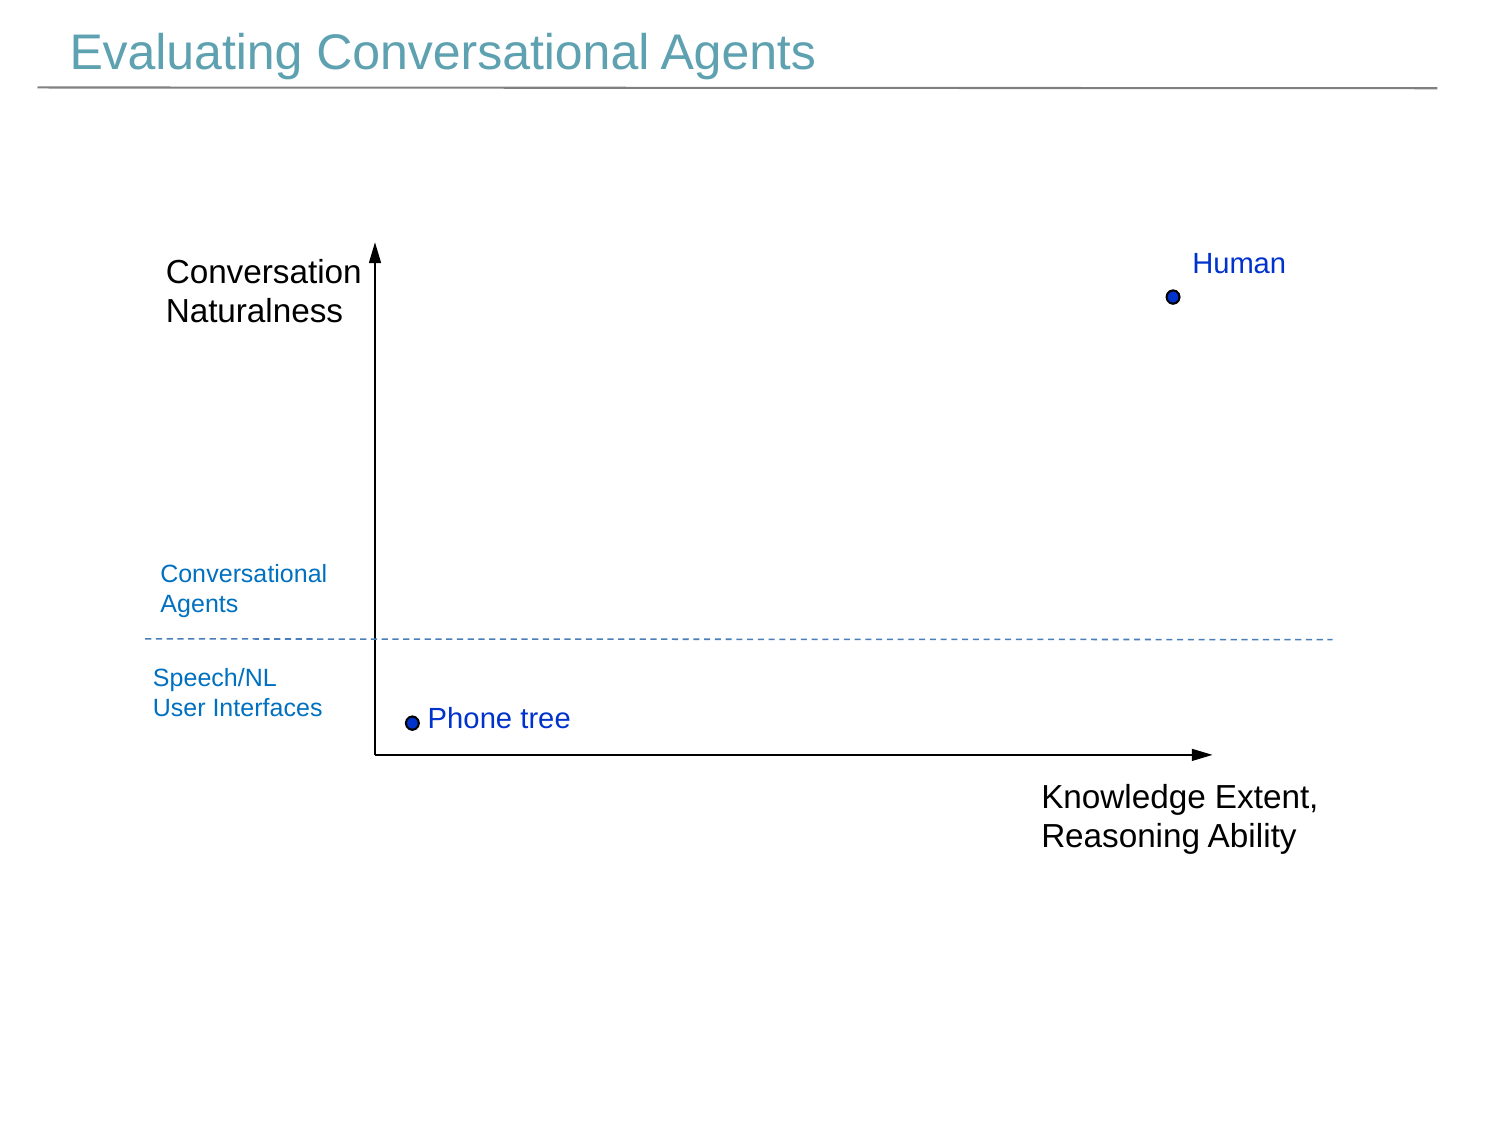

Evaluating Conversational Agents
Human
Conversation
Naturalness

Conversational
Agents
Speech/NL
User Interfaces
Phone tree

Knowledge Extent,
Reasoning Ability